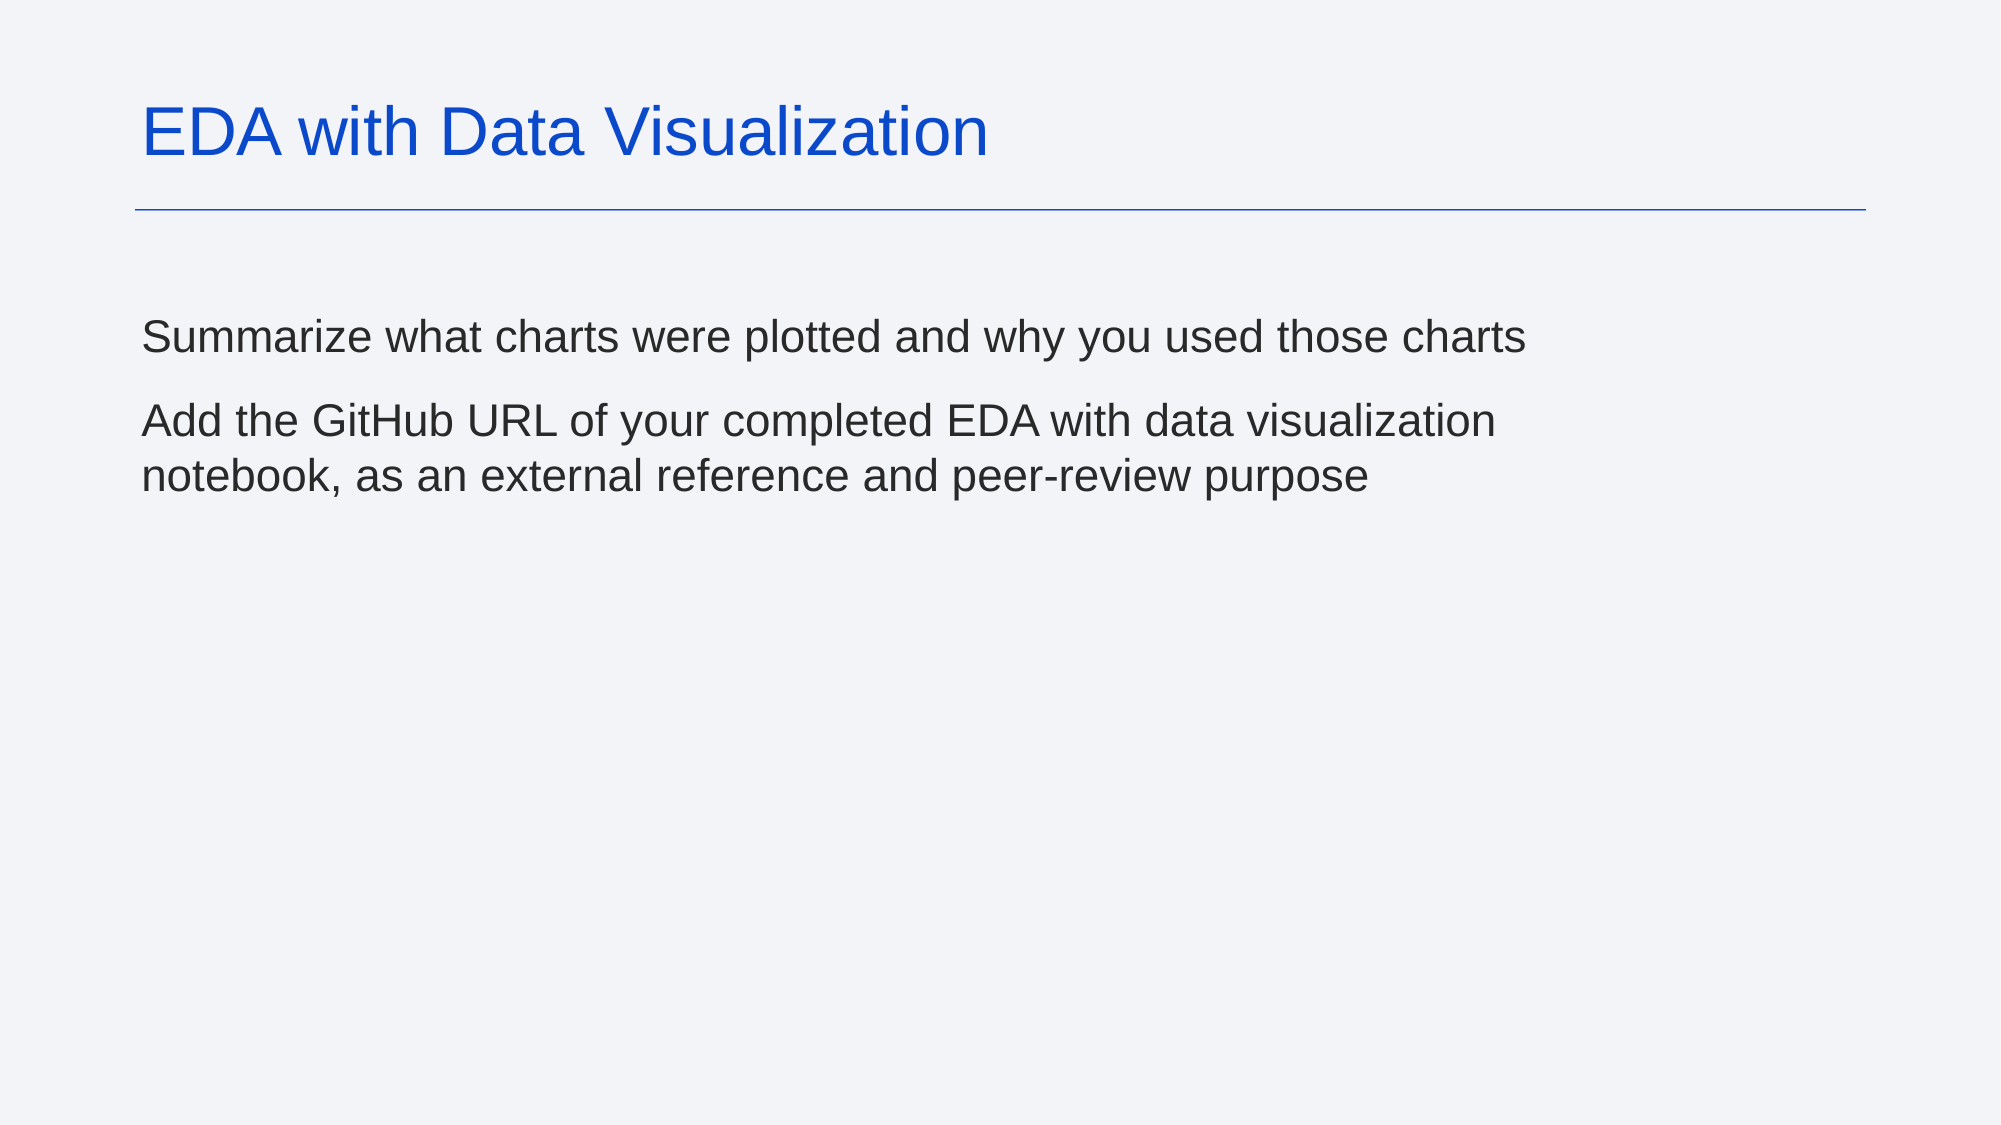

EDA with Data Visualization
# Summarize what charts were plotted and why you used those charts
Add the GitHub URL of your completed EDA with data visualization notebook, as an external reference and peer-review purpose